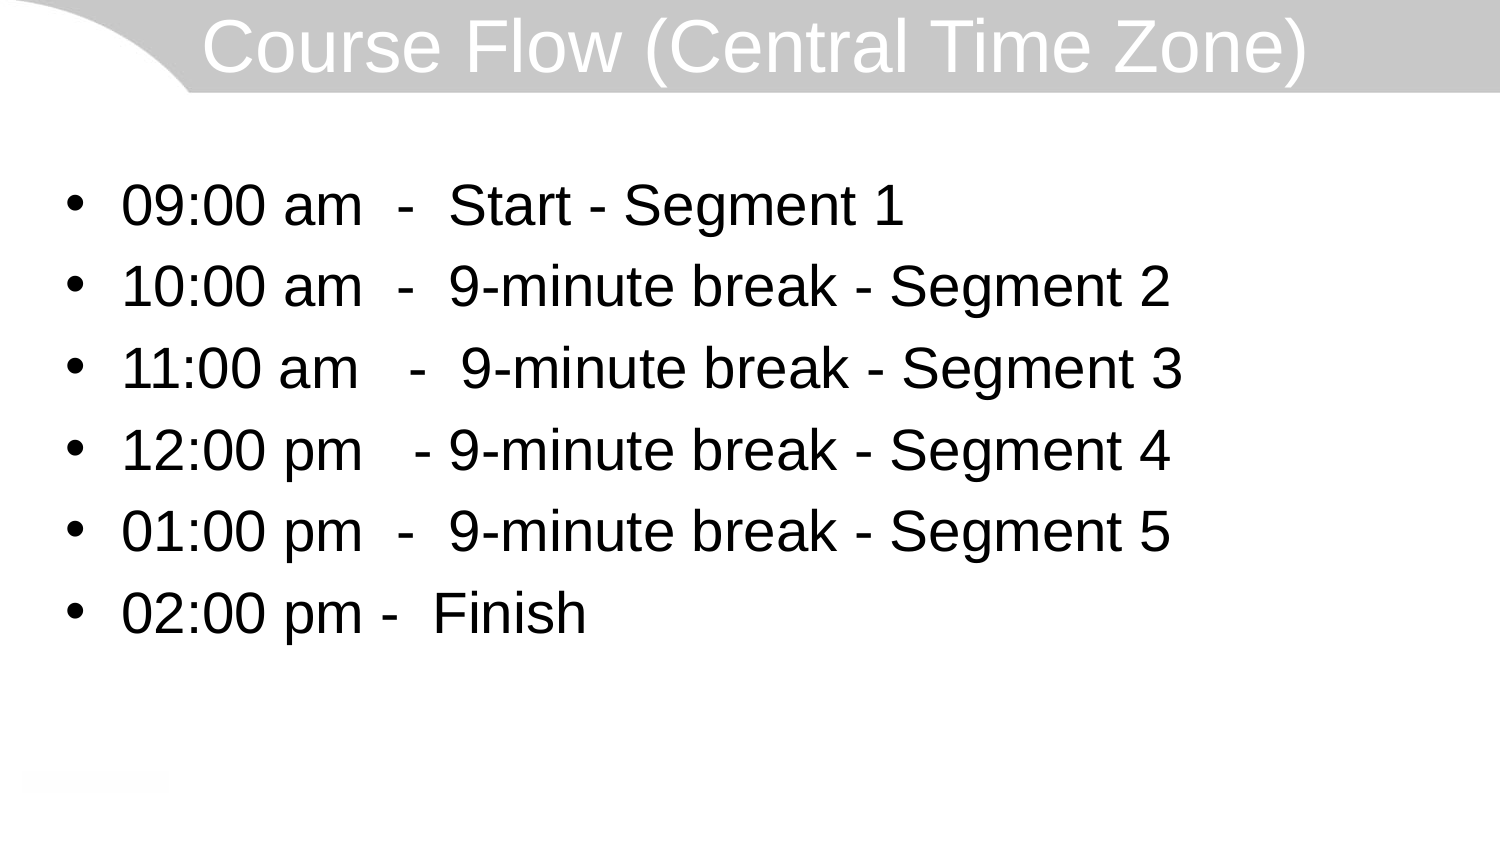

# Course Flow (Central Time Zone)
09:00 am  -  Start - Segment 1
10:00 am  -  9-minute break - Segment 2
11:00 am   -  9-minute break - Segment 3
12:00 pm   - 9-minute break - Segment 4
01:00 pm  -  9-minute break - Segment 5
02:00 pm -  Finish